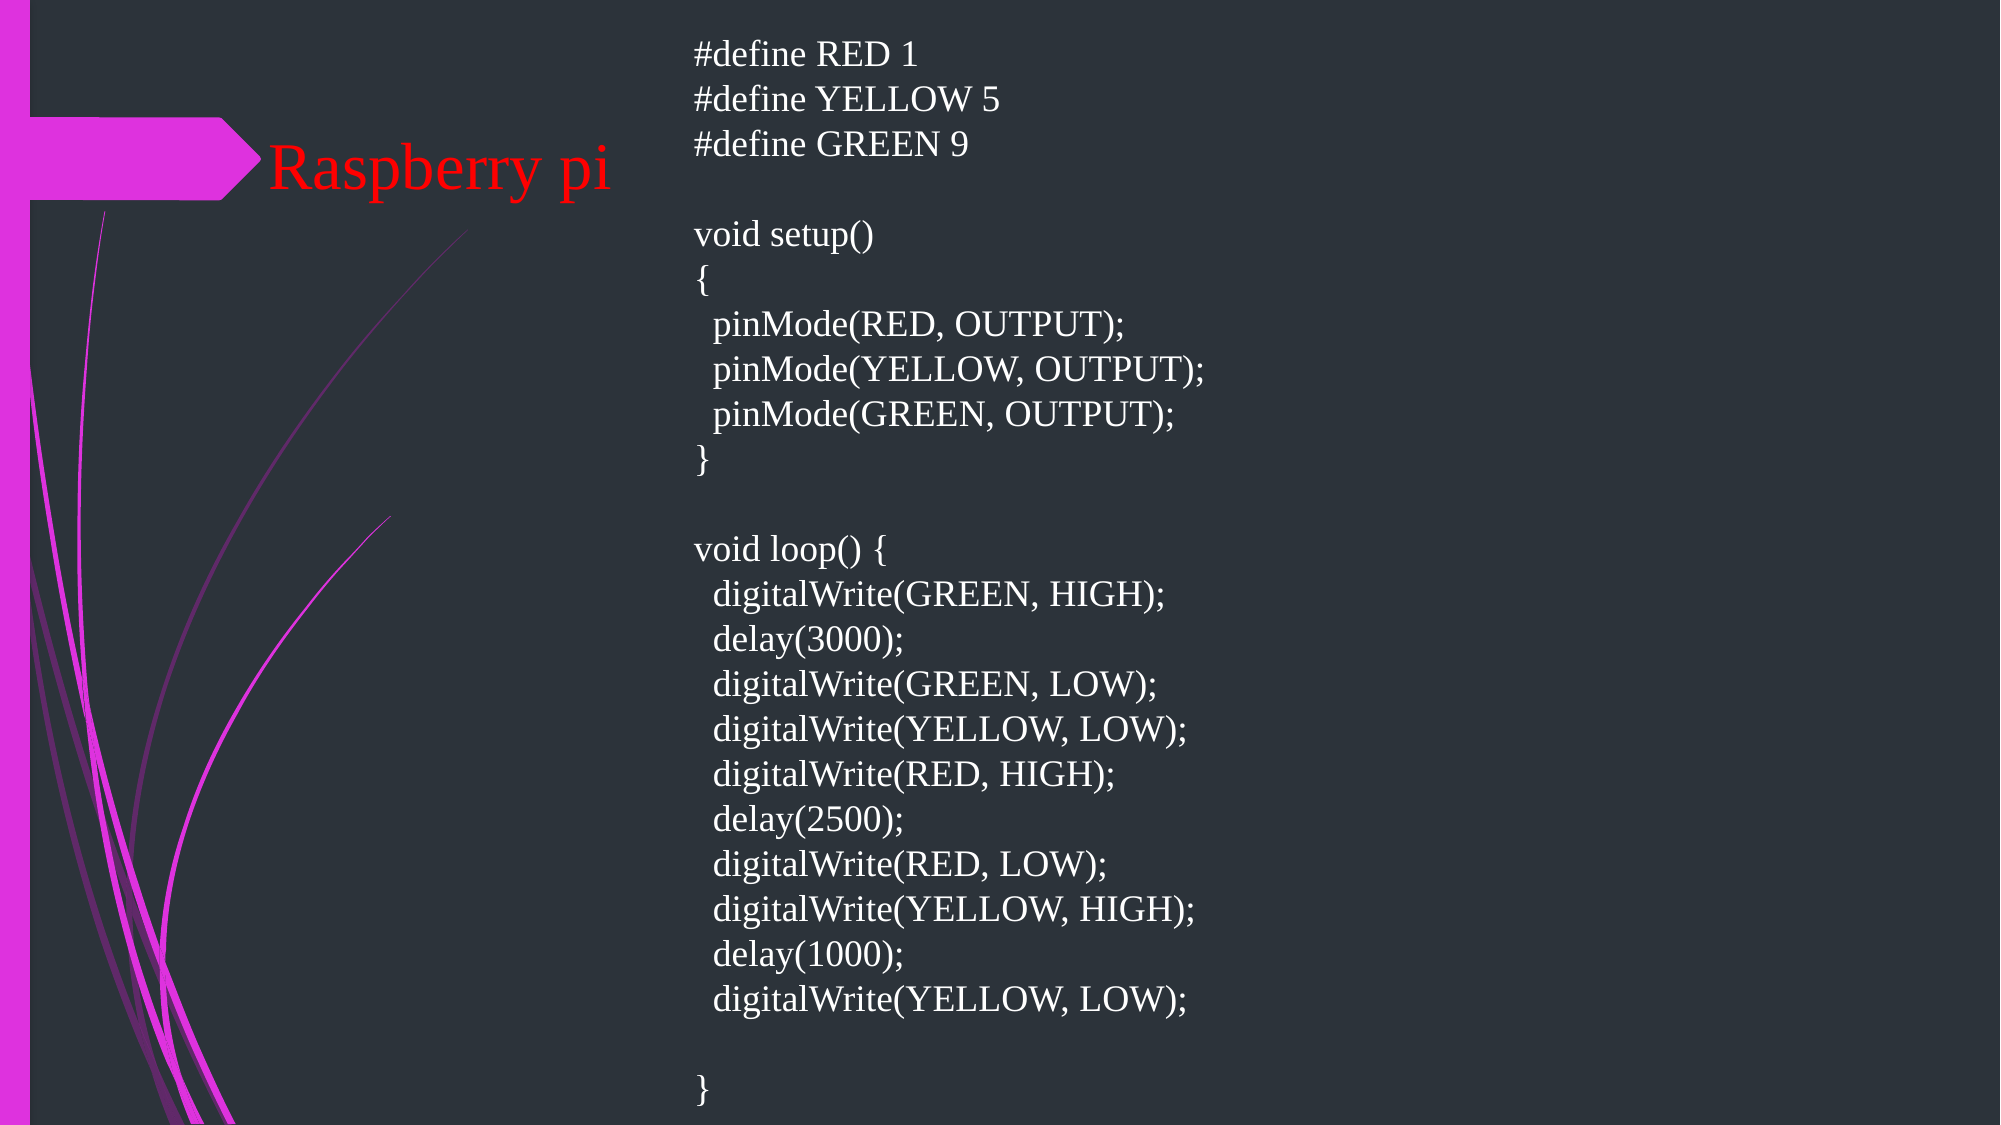

#define RED 1
#define YELLOW 5
#define GREEN 9
void setup()
{
  pinMode(RED, OUTPUT);
  pinMode(YELLOW, OUTPUT);
  pinMode(GREEN, OUTPUT);
}
void loop() {
  digitalWrite(GREEN, HIGH);
  delay(3000);
  digitalWrite(GREEN, LOW);
  digitalWrite(YELLOW, LOW);
  digitalWrite(RED, HIGH);
  delay(2500);
  digitalWrite(RED, LOW);
  digitalWrite(YELLOW, HIGH);
  delay(1000);
  digitalWrite(YELLOW, LOW);

}
Raspberry pi